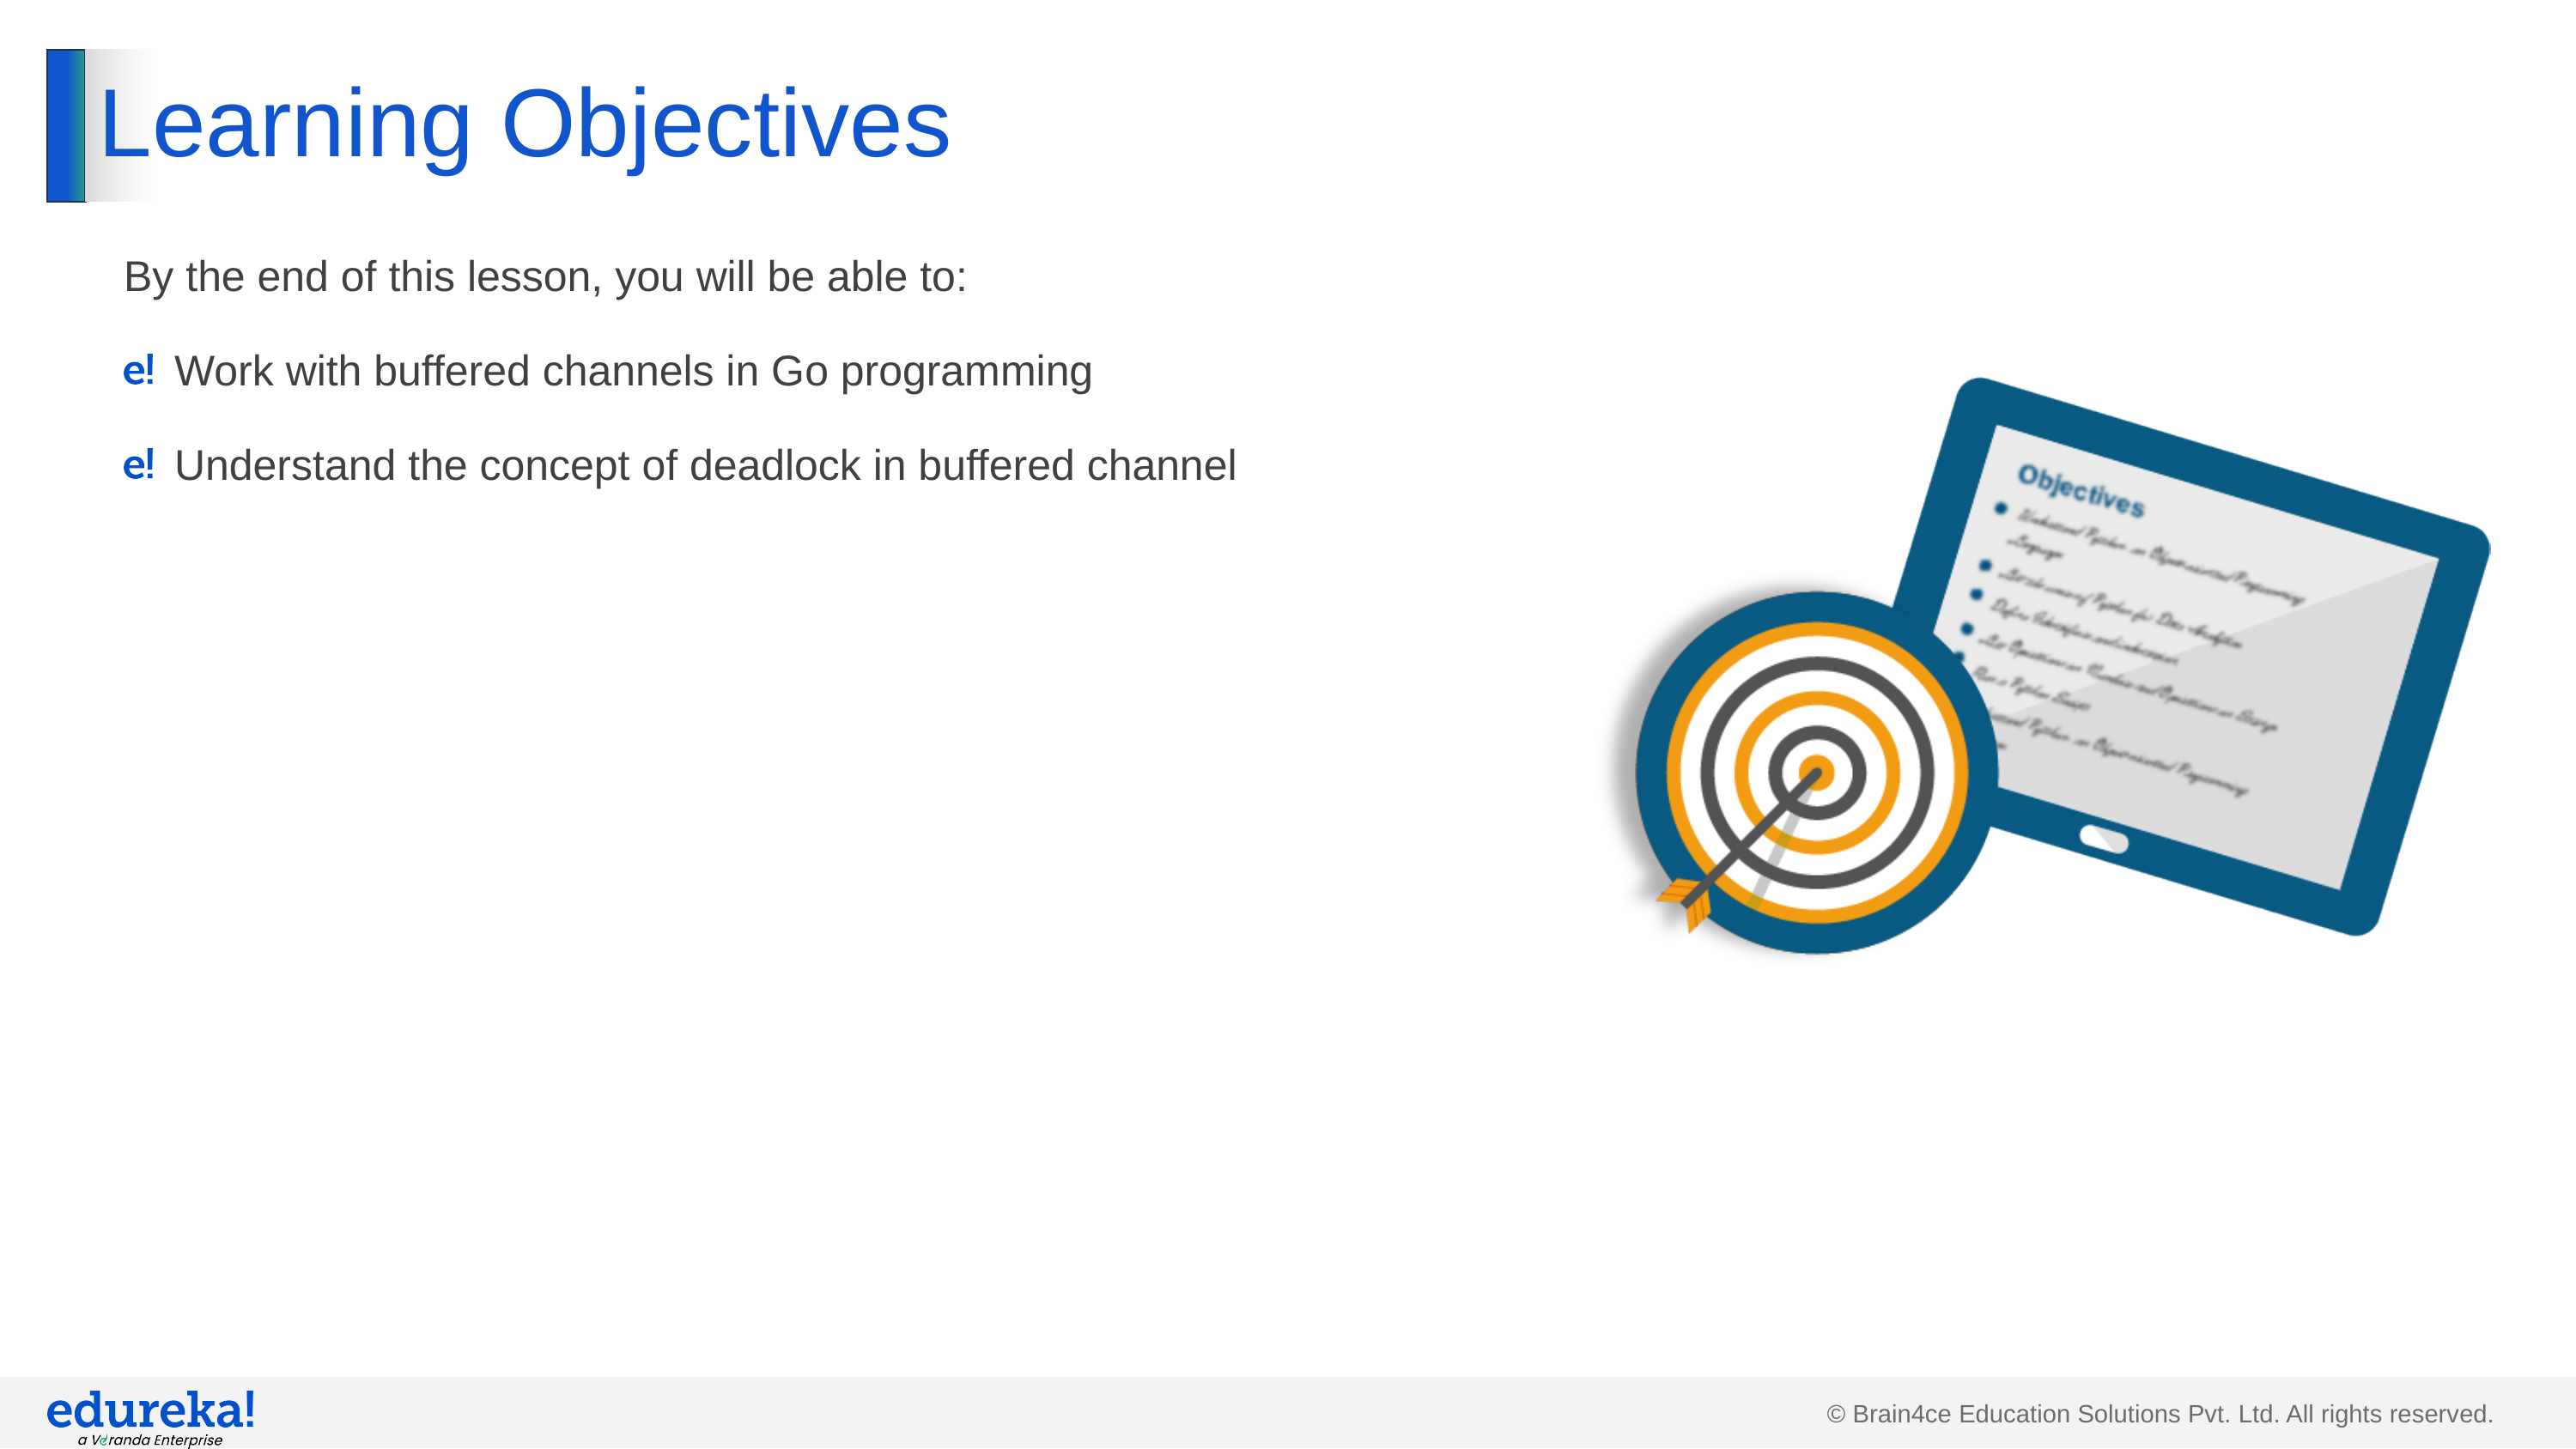

# Learning Objectives
By the end of this lesson, you will be able to:
Work with buffered channels in Go programming
Understand the concept of deadlock in buffered channel